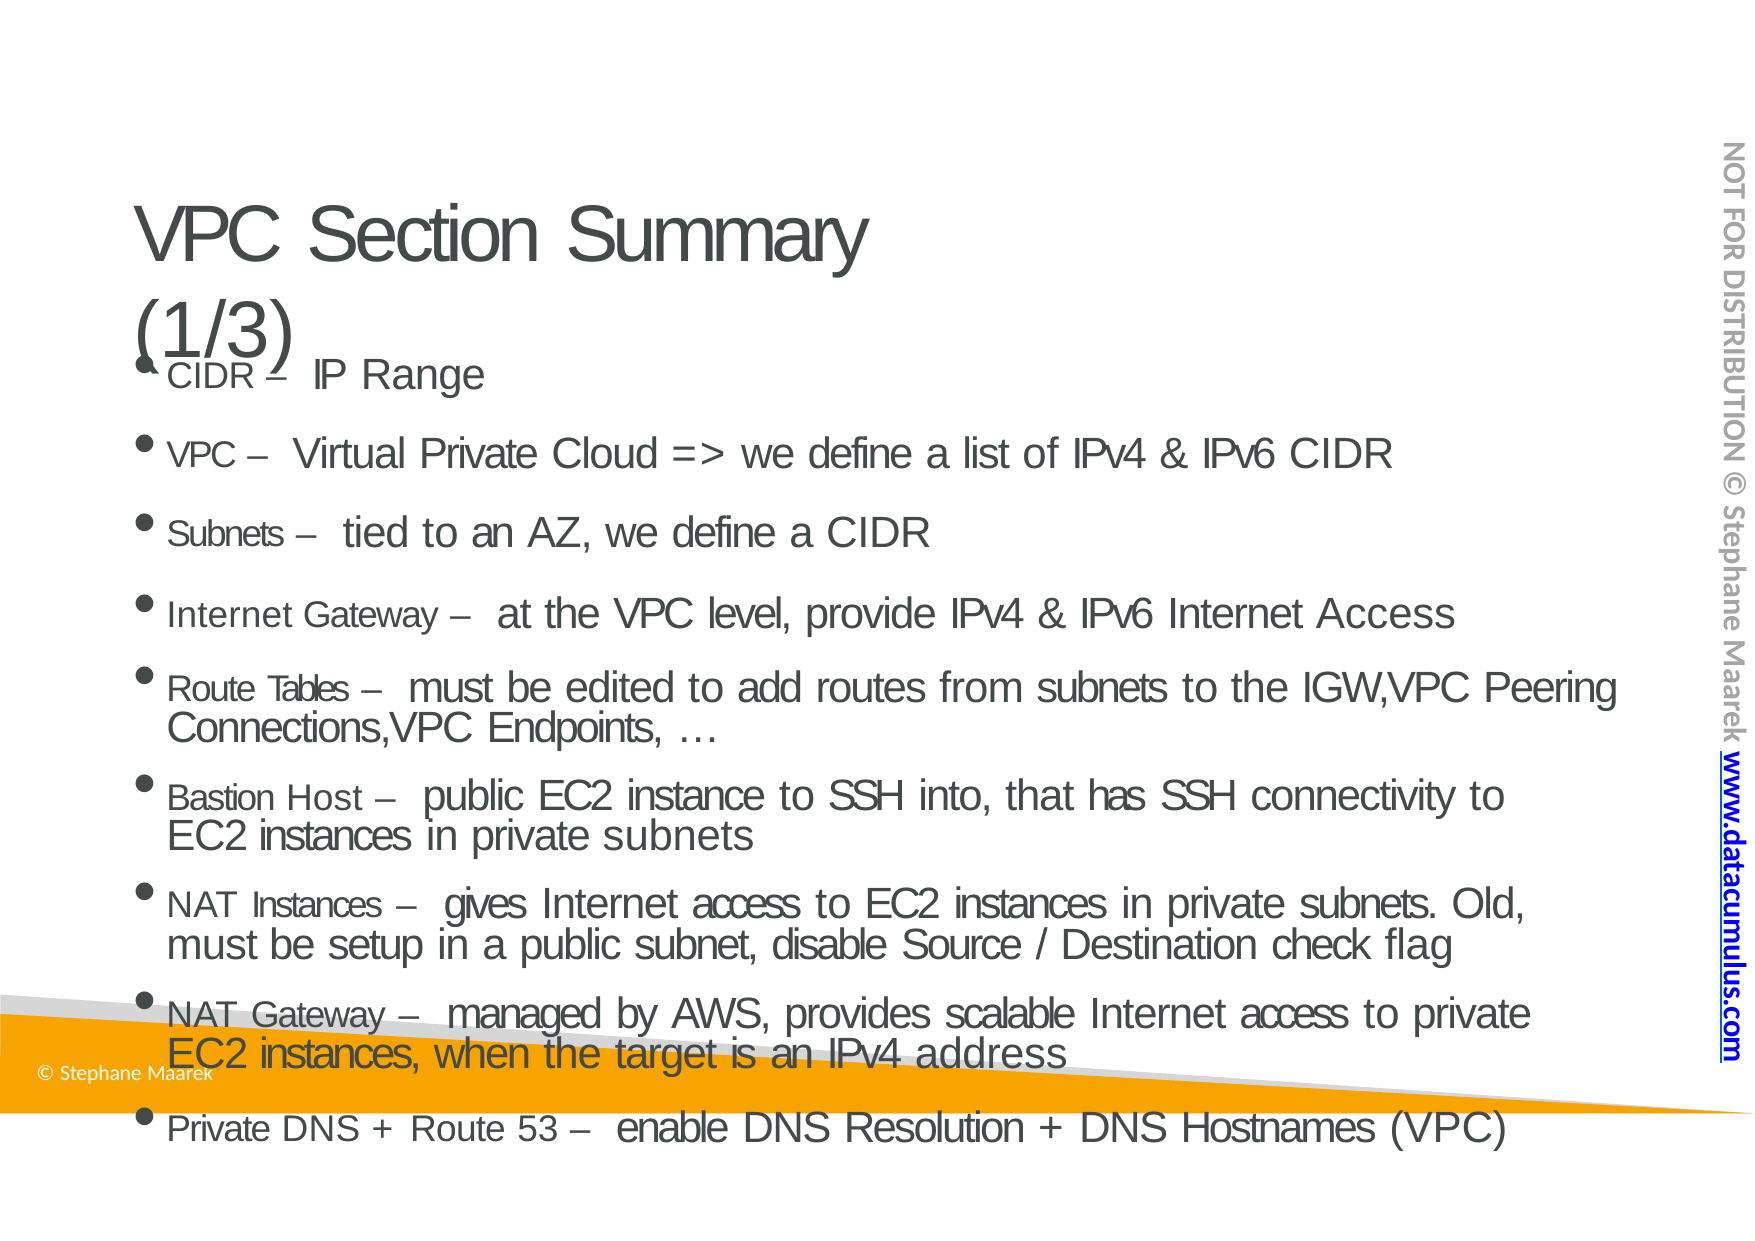

NOT FOR DISTRIBUTION © Stephane Maarek www.datacumulus.com
# VPC Section Summary (1/3)
CIDR – IP Range
VPC – Virtual Private Cloud => we define a list of IPv4 & IPv6 CIDR
Subnets – tied to an AZ, we define a CIDR
Internet Gateway – at the VPC level, provide IPv4 & IPv6 Internet Access
Route Tables – must be edited to add routes from subnets to the IGW,VPC Peering Connections,VPC Endpoints, …
Bastion Host – public EC2 instance to SSH into, that has SSH connectivity to EC2 instances in private subnets
NAT Instances – gives Internet access to EC2 instances in private subnets. Old, must be setup in a public subnet, disable Source / Destination check flag
NAT Gateway – managed by AWS, provides scalable Internet access to private EC2 instances, when the target is an IPv4 address
Private DNS + Route 53 – enable DNS Resolution + DNS Hostnames (VPC)
© Stephane Maarek